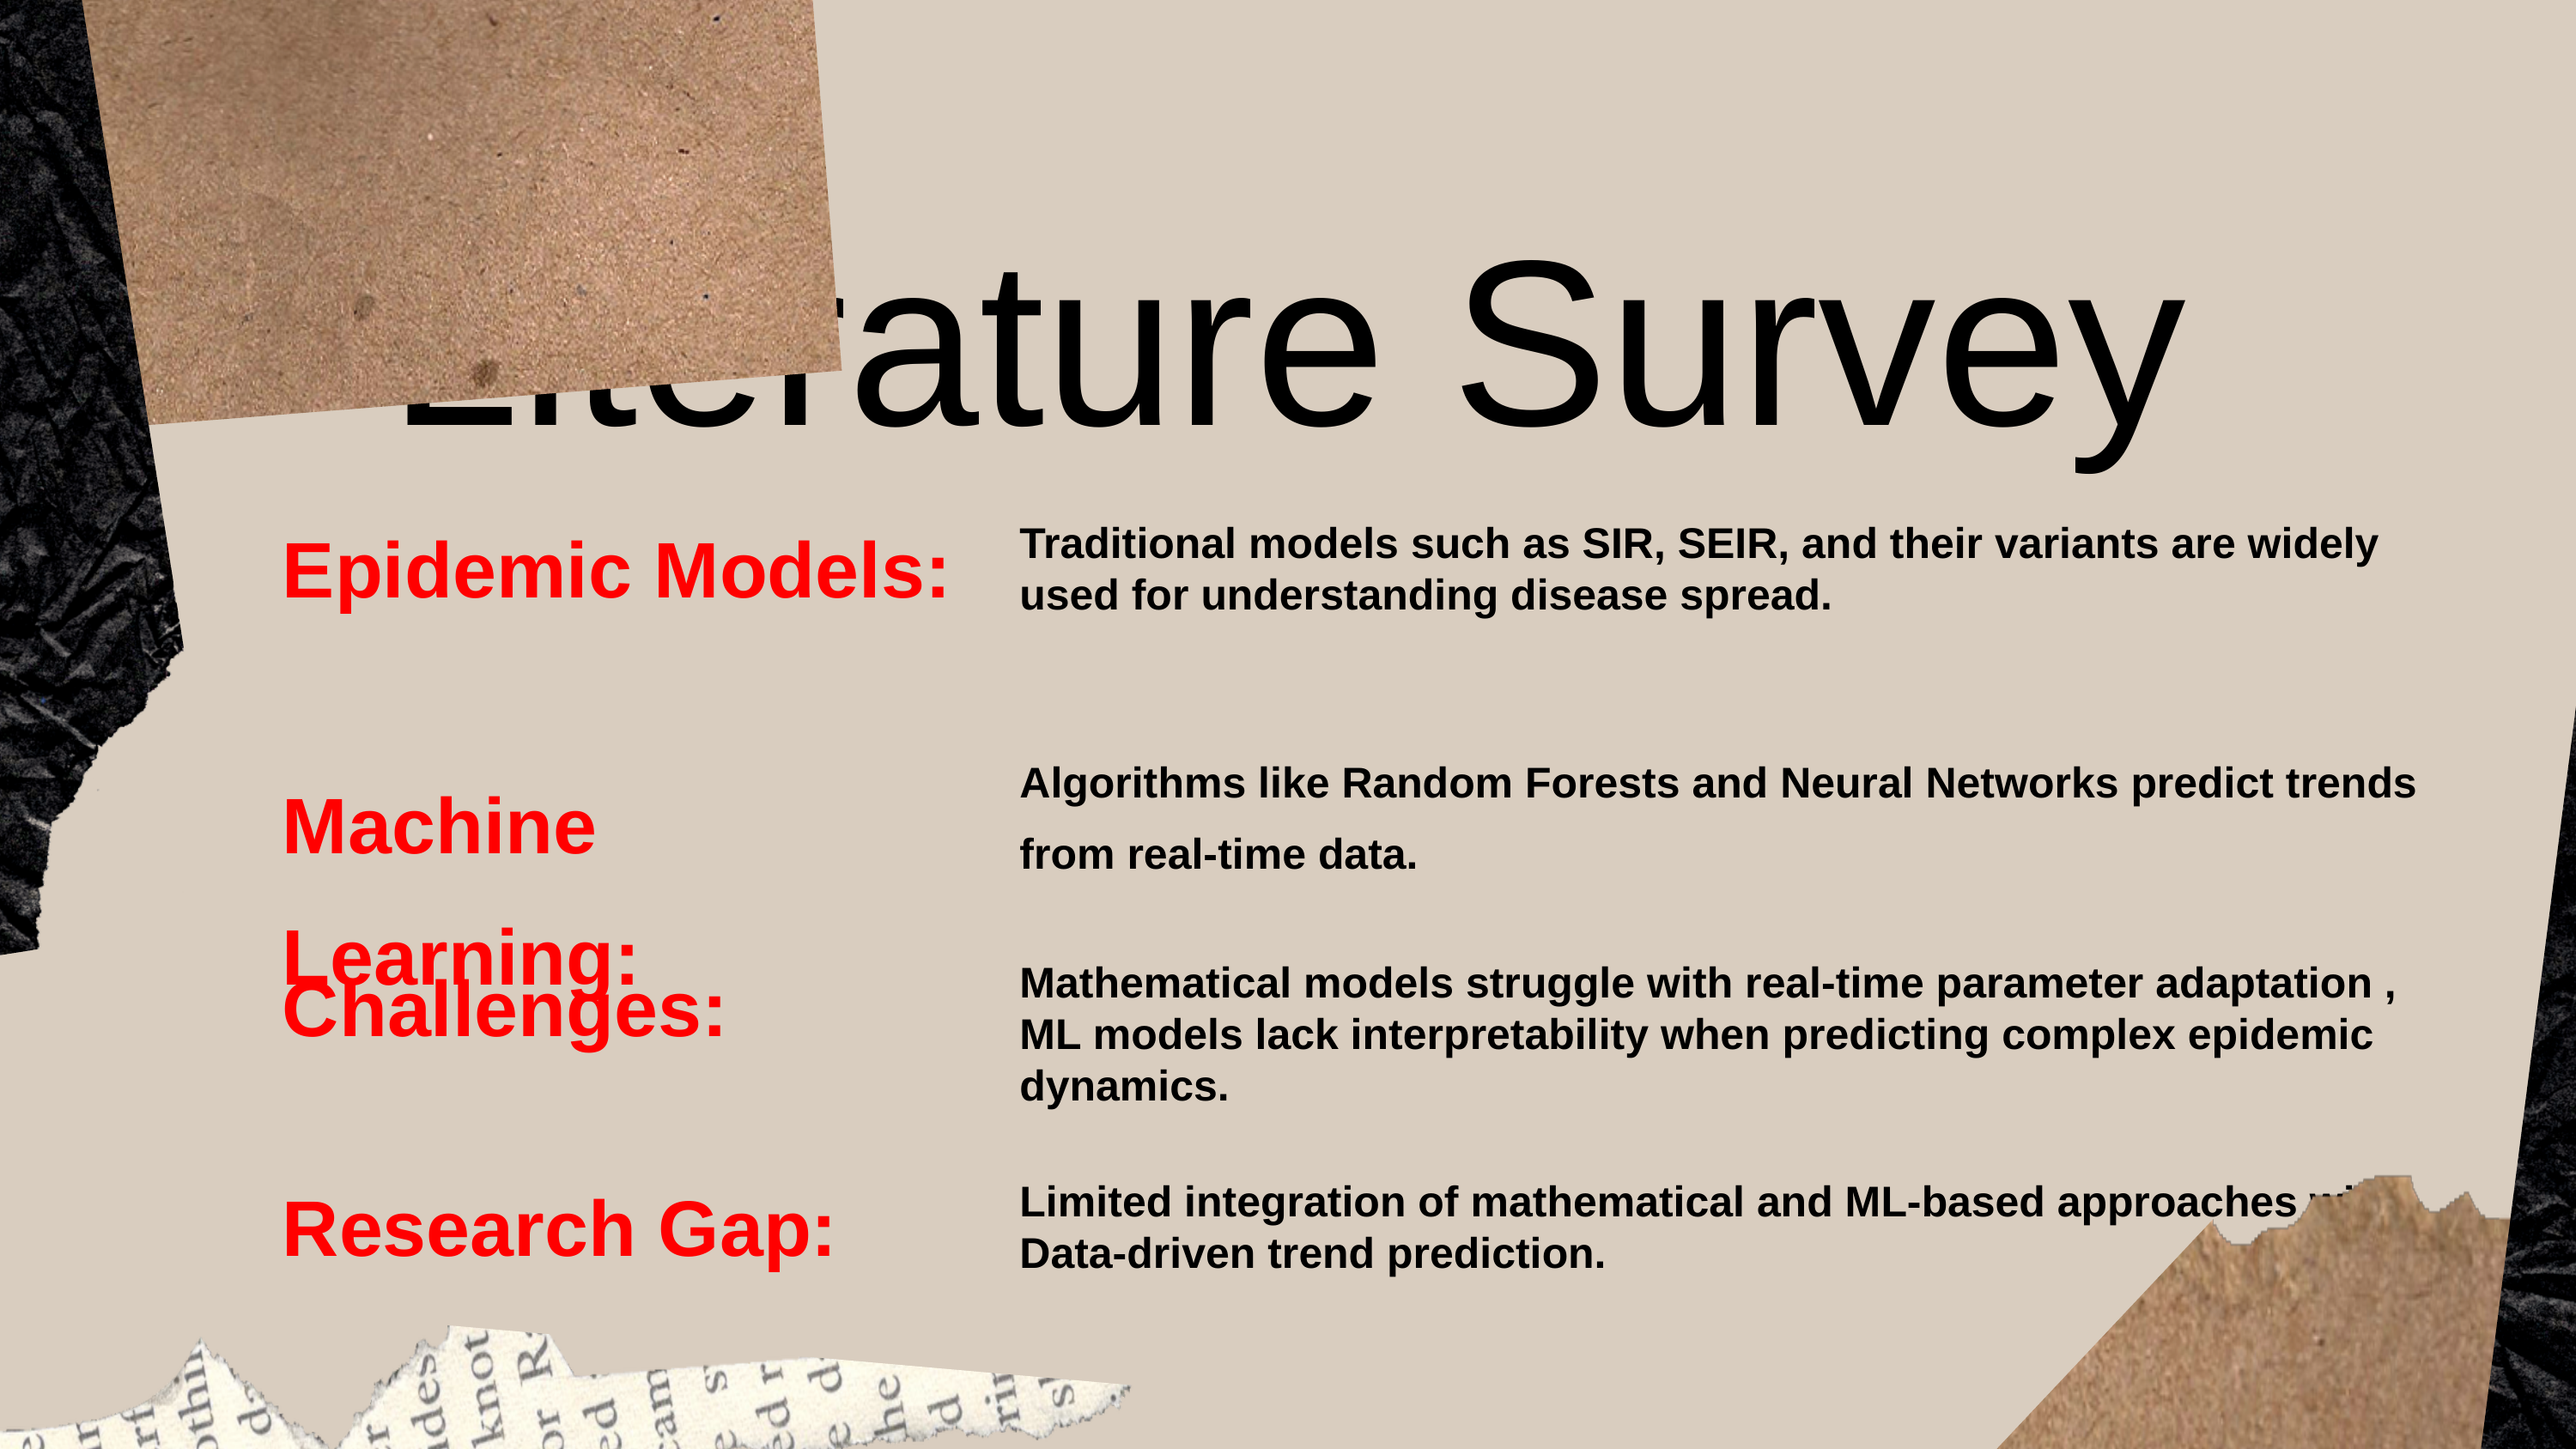

Literature Survey
Traditional models such as SIR, SEIR, and their variants are widely used for understanding disease spread.
Epidemic Models:
Algorithms like Random Forests and Neural Networks predict trends from real-time data.
Machine Learning:

Mathematical models struggle with real-time parameter adaptation , ML models lack interpretability when predicting complex epidemic dynamics.
Challenges:
Limited integration of mathematical and ML-based approaches with Data-driven trend prediction.
Research Gap: